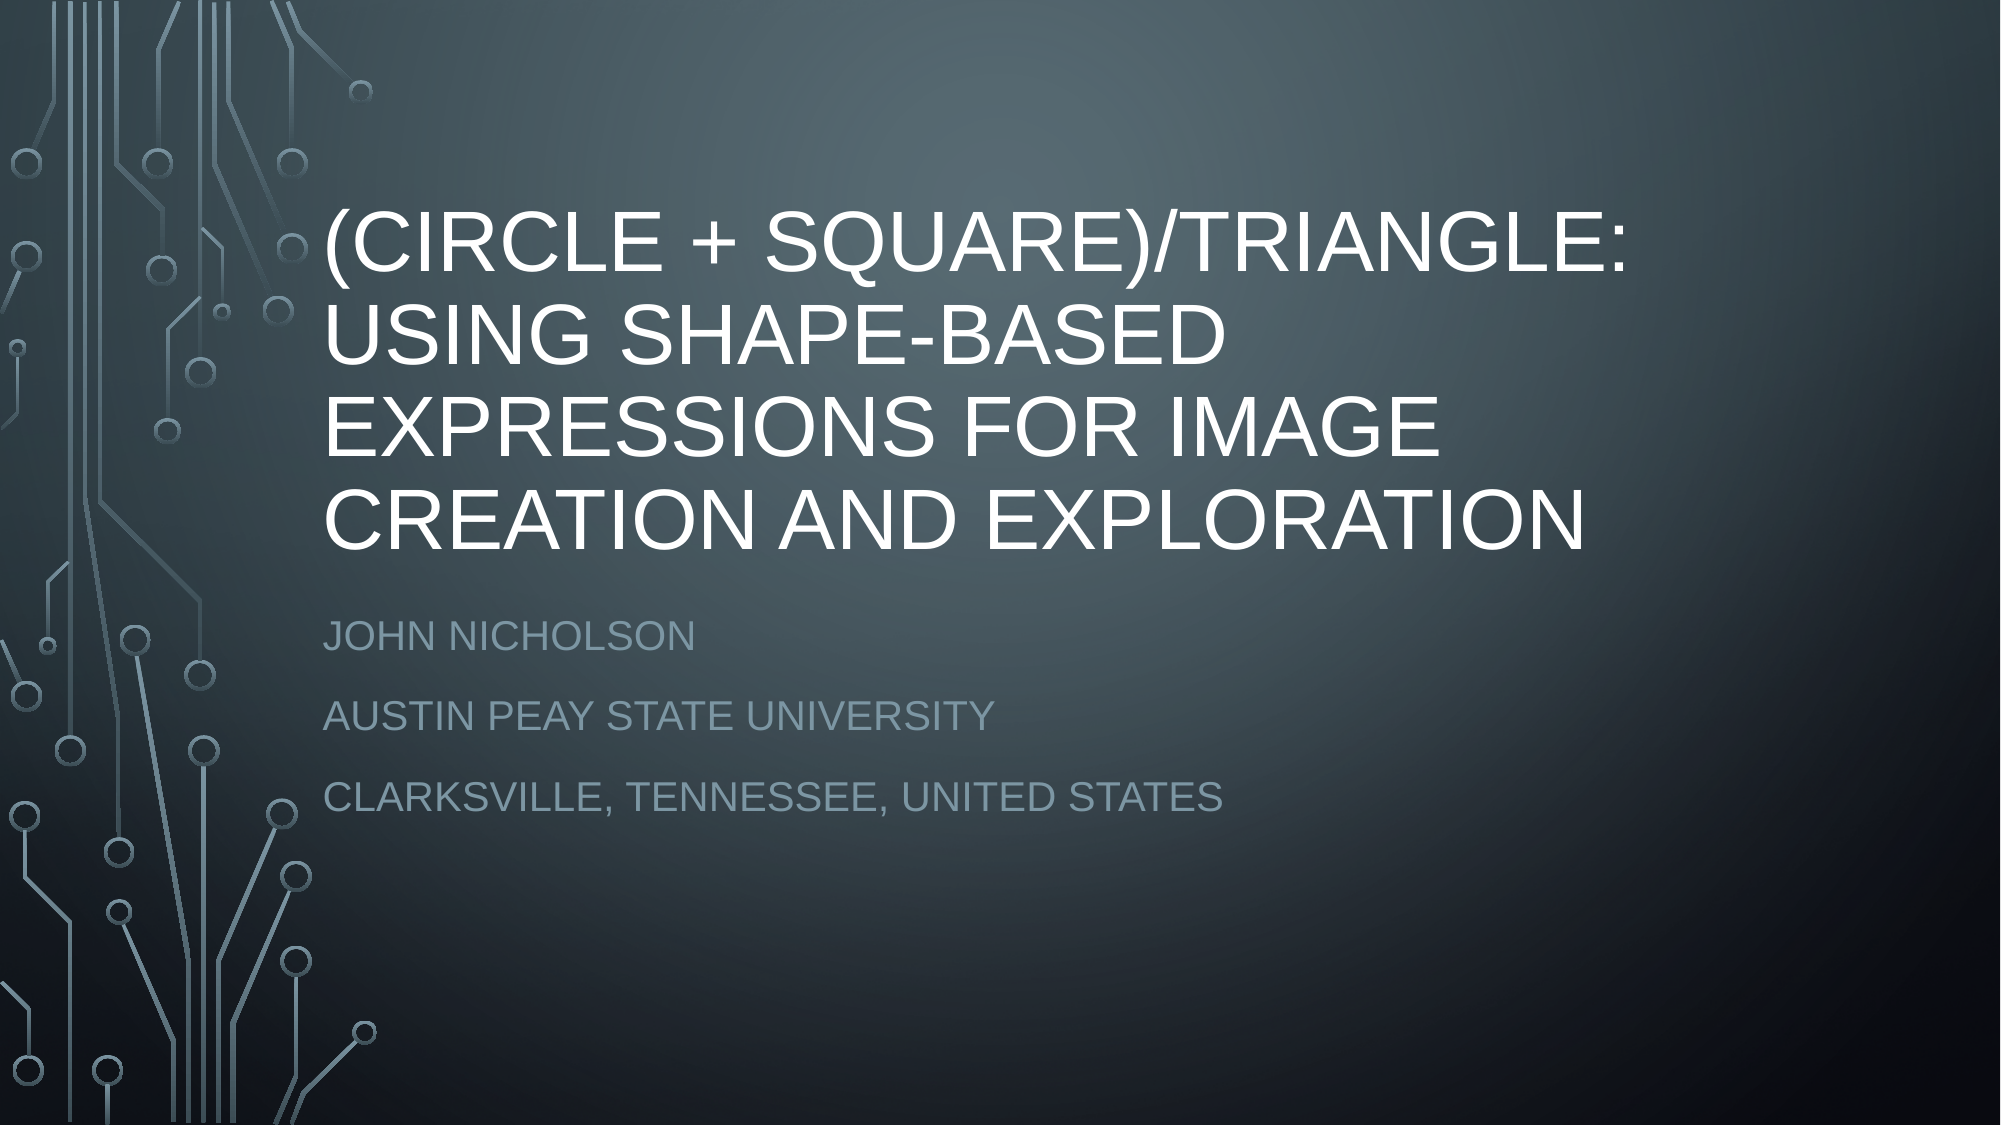

# (Circle + Square)/Triangle: Using Shape-Based Expressions for Image Creation and Exploration
John Nicholson
Austin Peay State University
Clarksville, Tennessee, United States